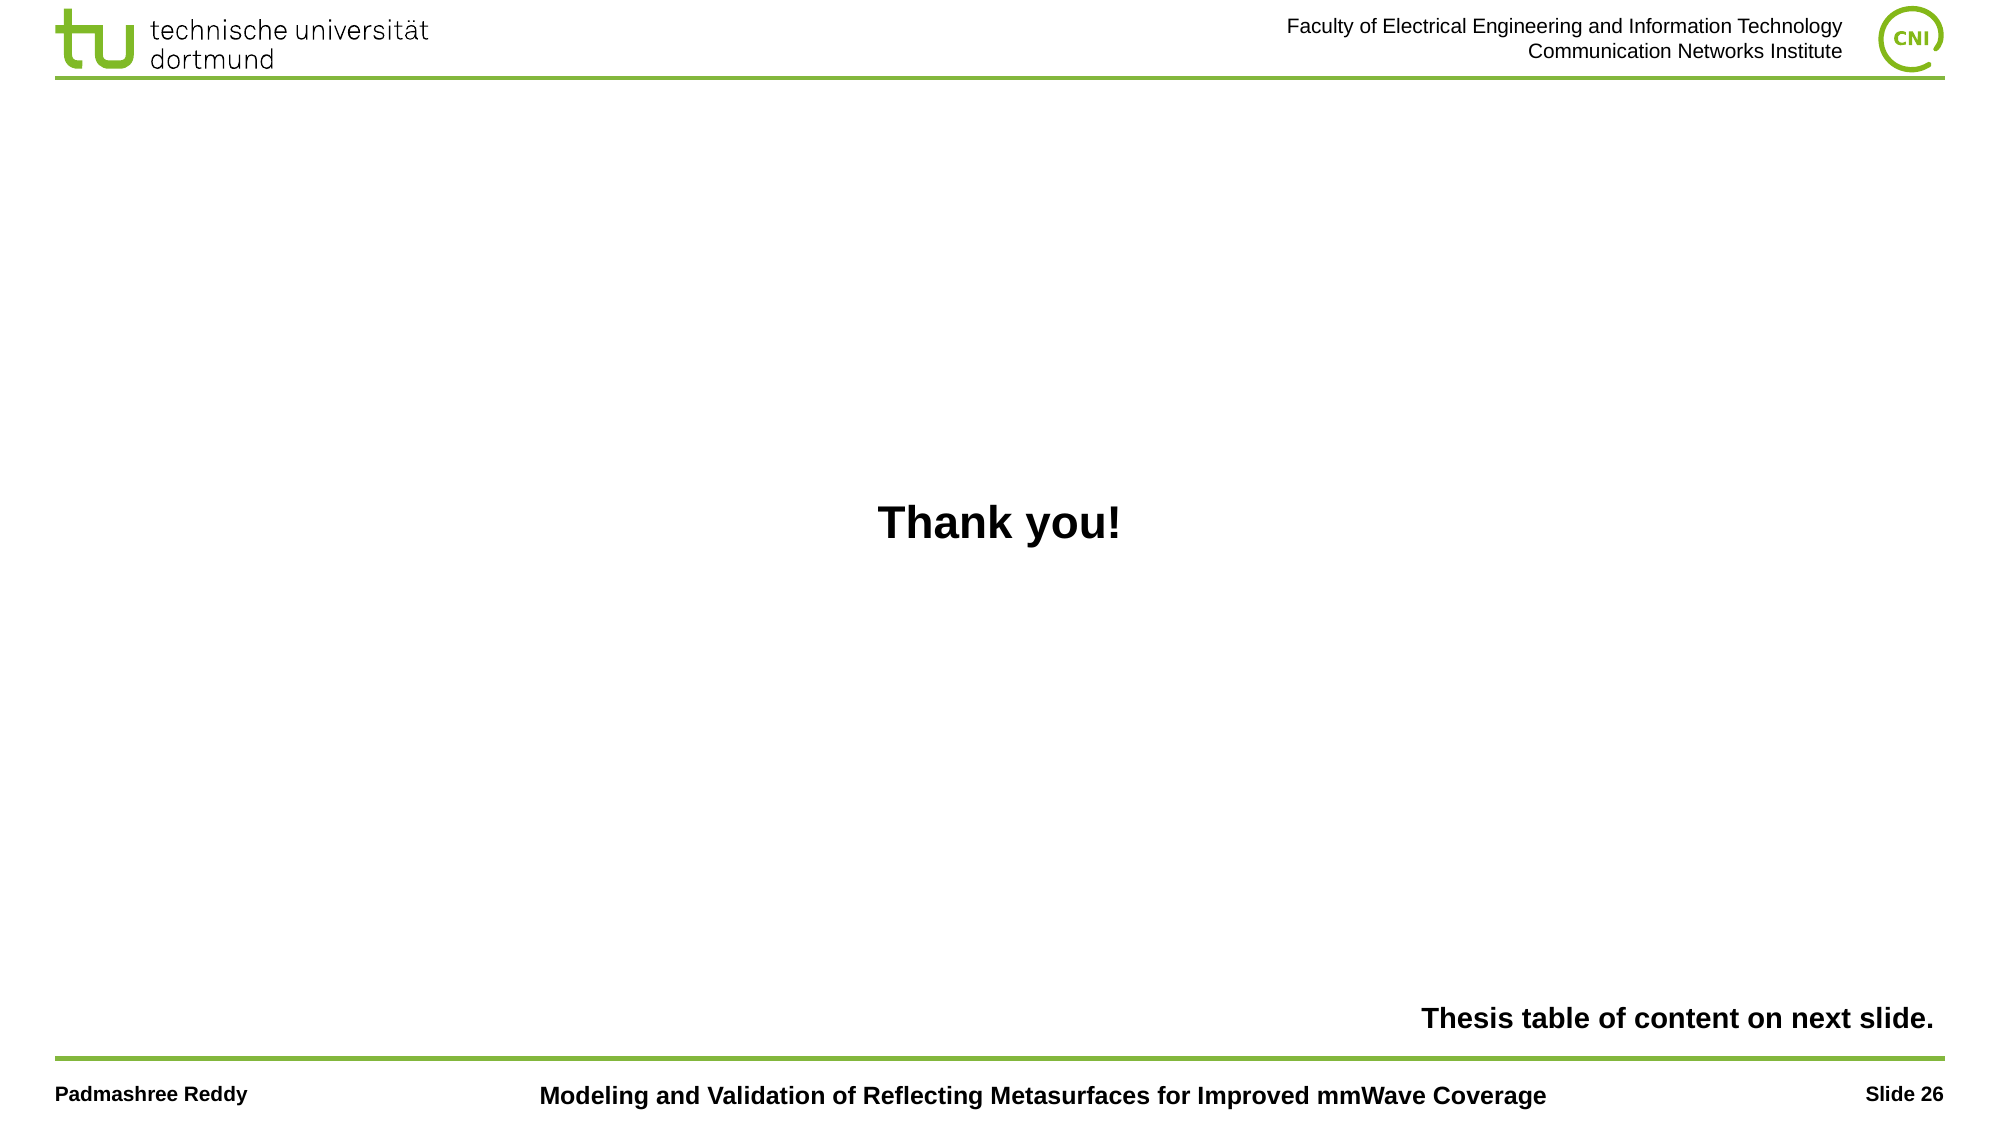

# Thank you!
Thesis table of content on next slide.